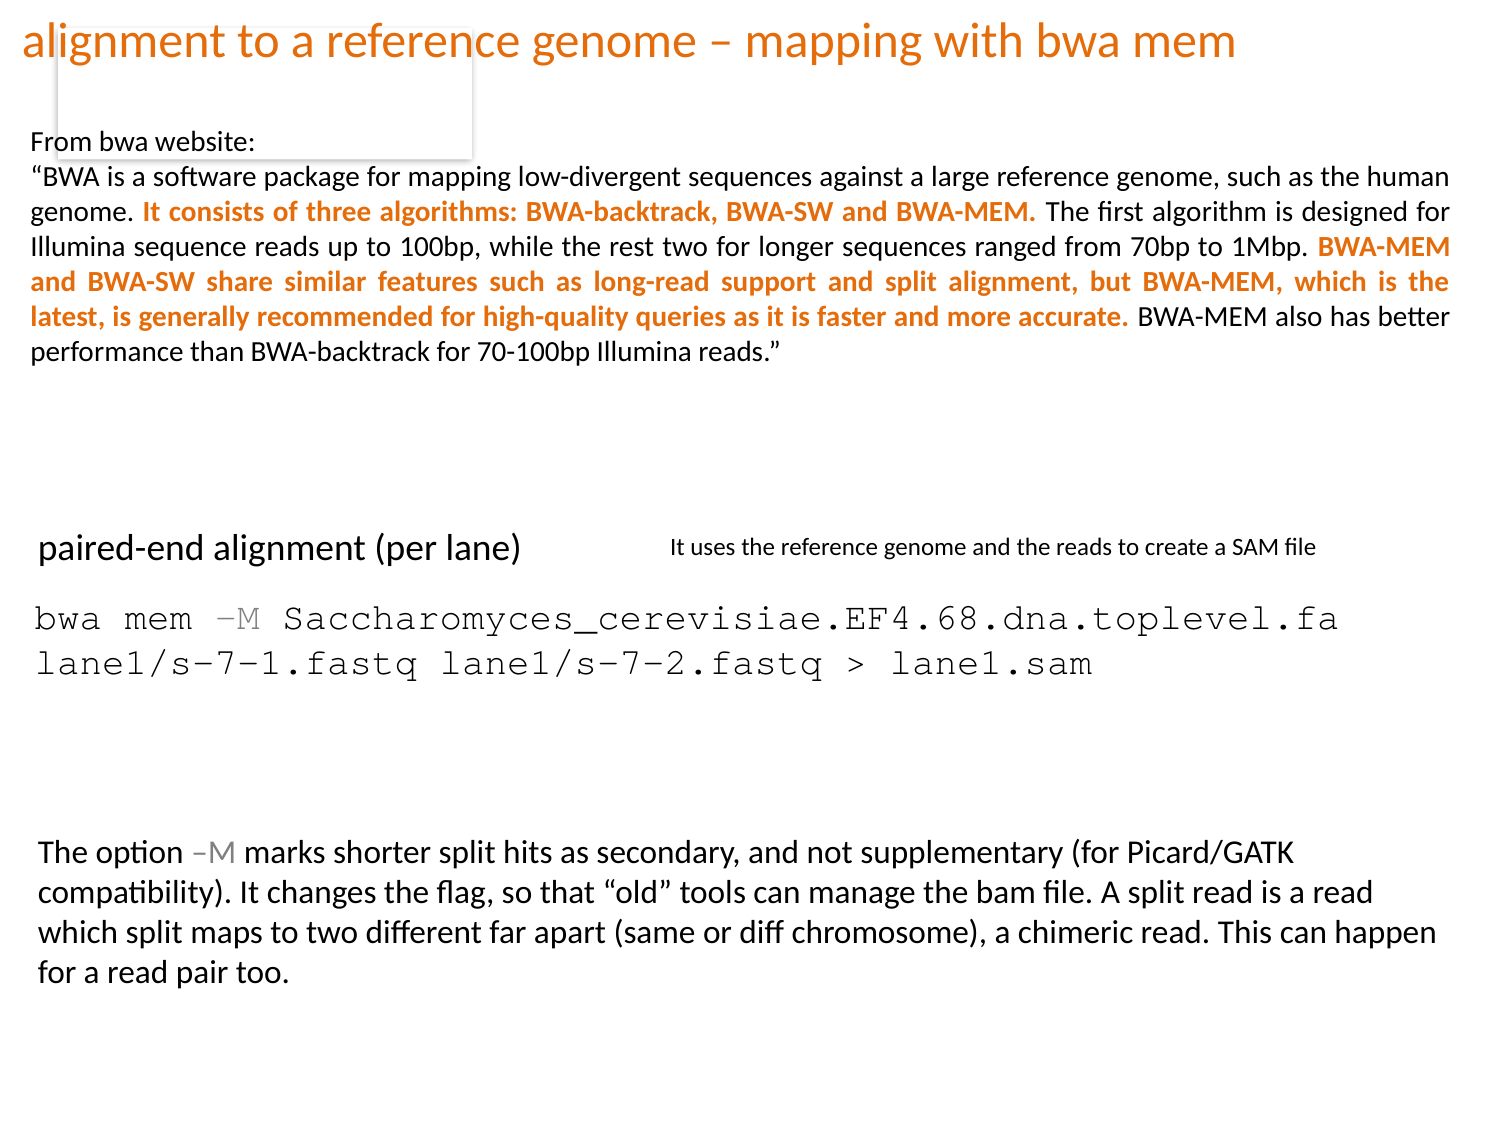

alignment to a reference genome – mapping with bwa mem

From bwa website:
“BWA is a software package for mapping low-divergent sequences against a large reference genome, such as the human genome. It consists of three algorithms: BWA-backtrack, BWA-SW and BWA-MEM. The first algorithm is designed for Illumina sequence reads up to 100bp, while the rest two for longer sequences ranged from 70bp to 1Mbp. BWA-MEM and BWA-SW share similar features such as long-read support and split alignment, but BWA-MEM, which is the latest, is generally recommended for high-quality queries as it is faster and more accurate. BWA-MEM also has better performance than BWA-backtrack for 70-100bp Illumina reads.”
paired-end alignment (per lane)
It uses the reference genome and the reads to create a SAM file
bwa mem -M Saccharomyces_cerevisiae.EF4.68.dna.toplevel.fa lane1/s-7-1.fastq lane1/s-7-2.fastq > lane1.sam
The option –M marks shorter split hits as secondary, and not supplementary (for Picard/GATK compatibility). It changes the flag, so that “old” tools can manage the bam file. A split read is a read which split maps to two different far apart (same or diff chromosome), a chimeric read. This can happen for a read pair too.